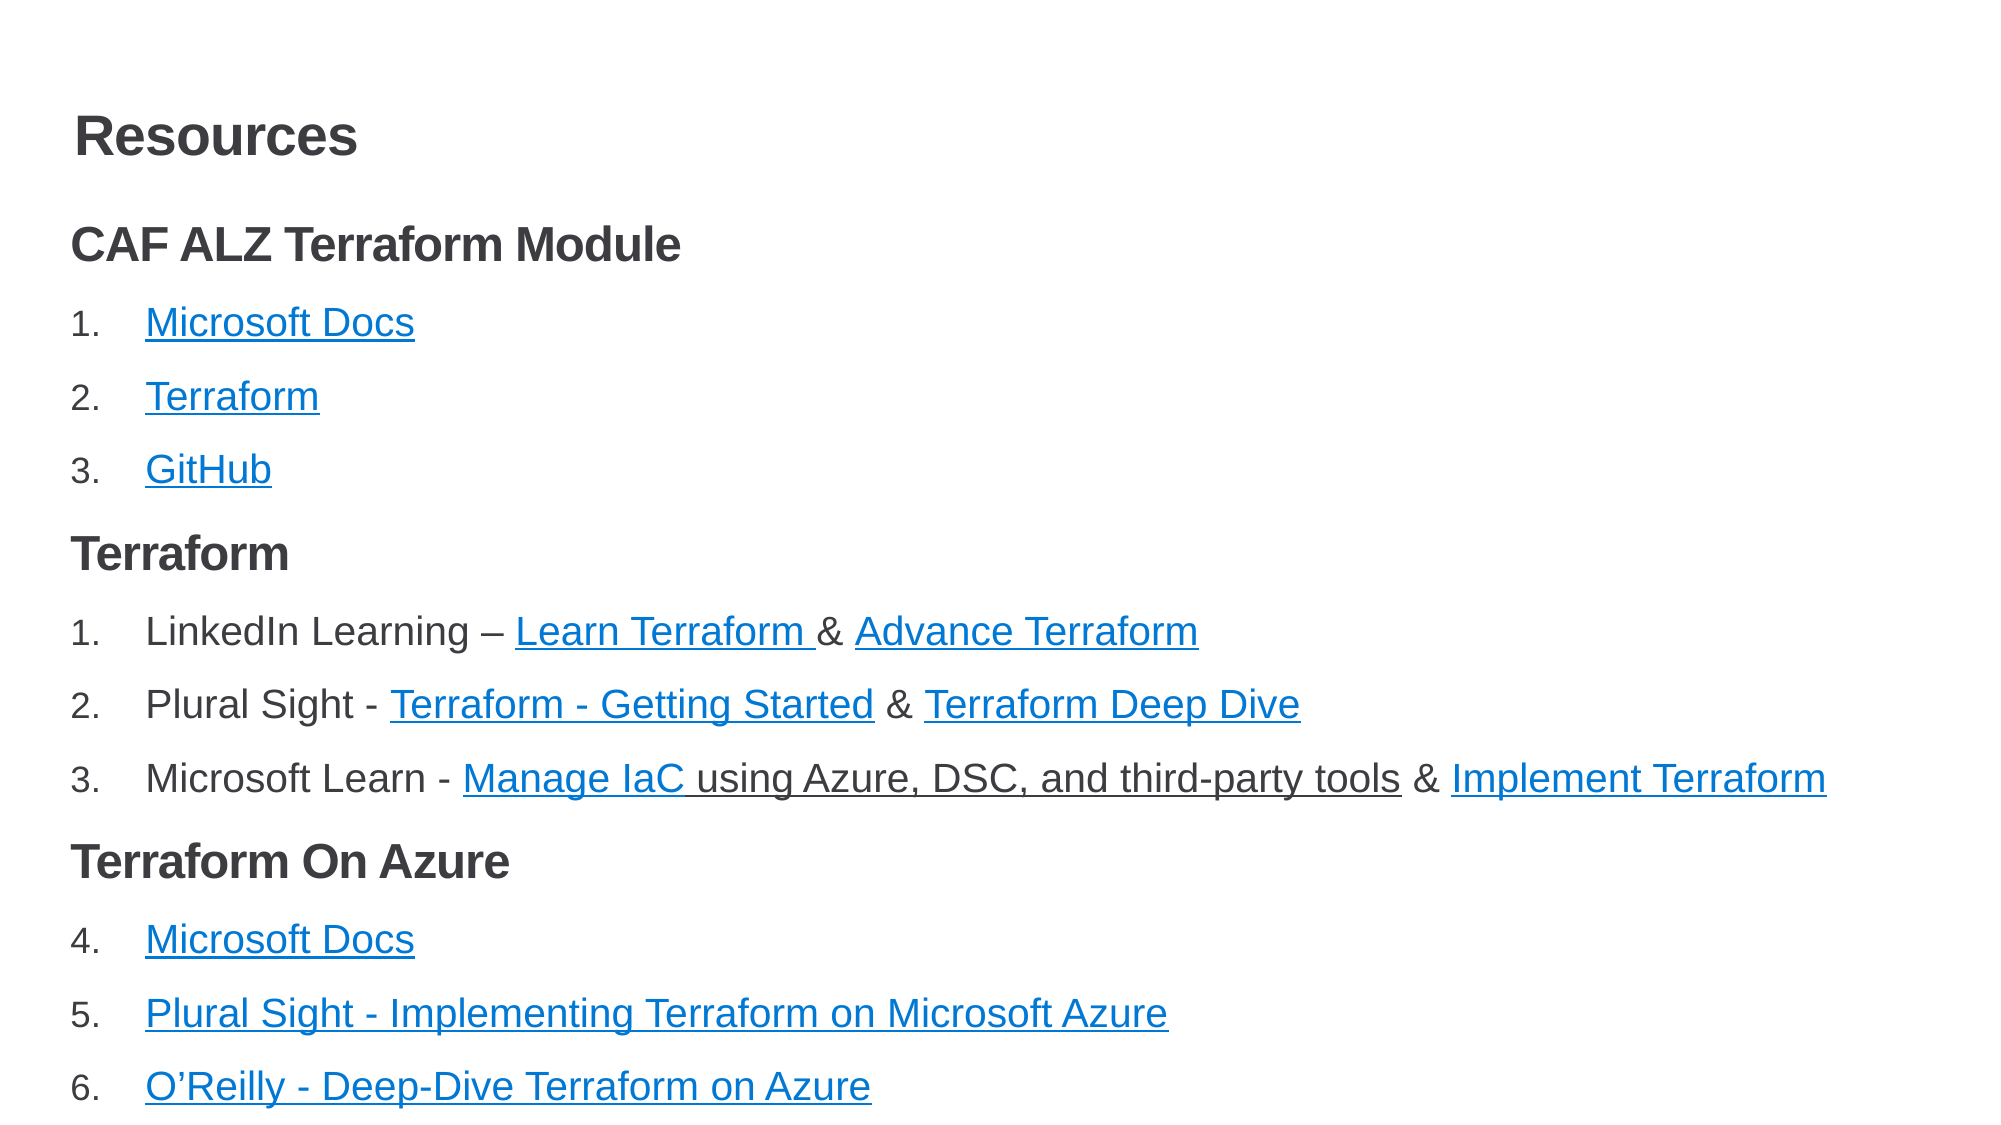

# Resources
CAF ALZ Terraform Module
Microsoft Docs
Terraform
GitHub
Terraform
LinkedIn Learning – Learn Terraform & Advance Terraform
Plural Sight - Terraform - Getting Started & Terraform Deep Dive
Microsoft Learn - Manage IaC using Azure, DSC, and third-party tools & Implement Terraform
Terraform On Azure
Microsoft Docs
Plural Sight - Implementing Terraform on Microsoft Azure
O’Reilly - Deep-Dive Terraform on Azure